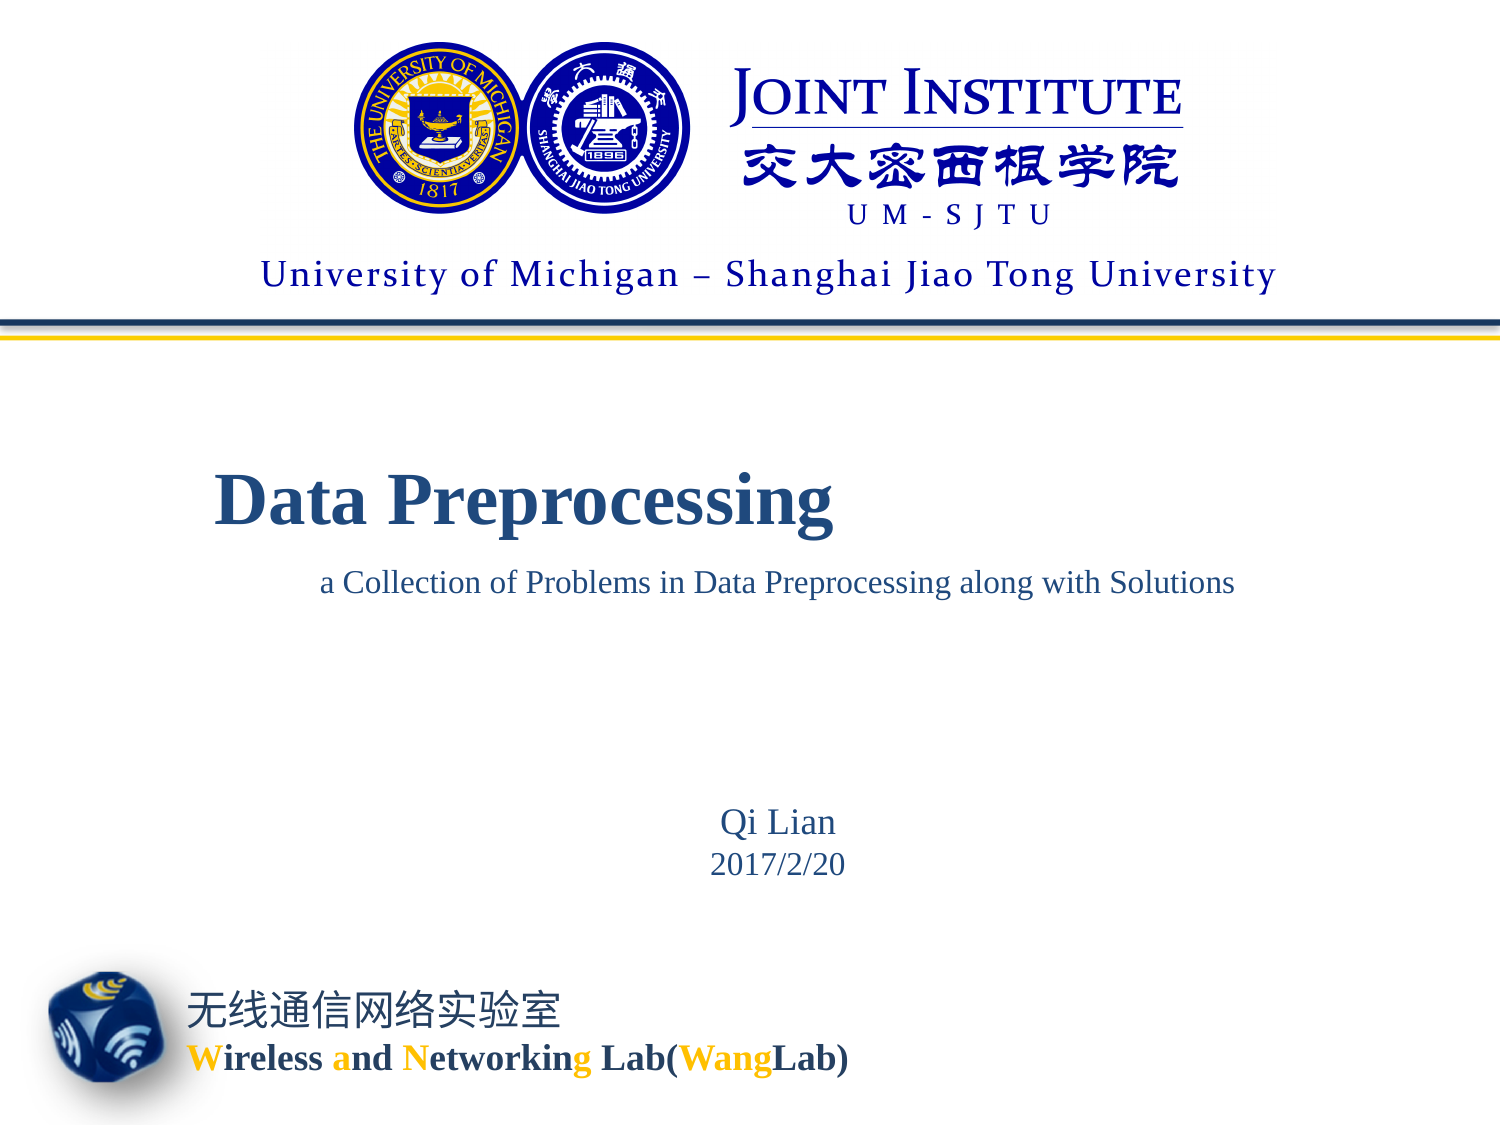

Data Preprocessing
a Collection of Problems in Data Preprocessing along with Solutions
Qi Lian
2017/2/20